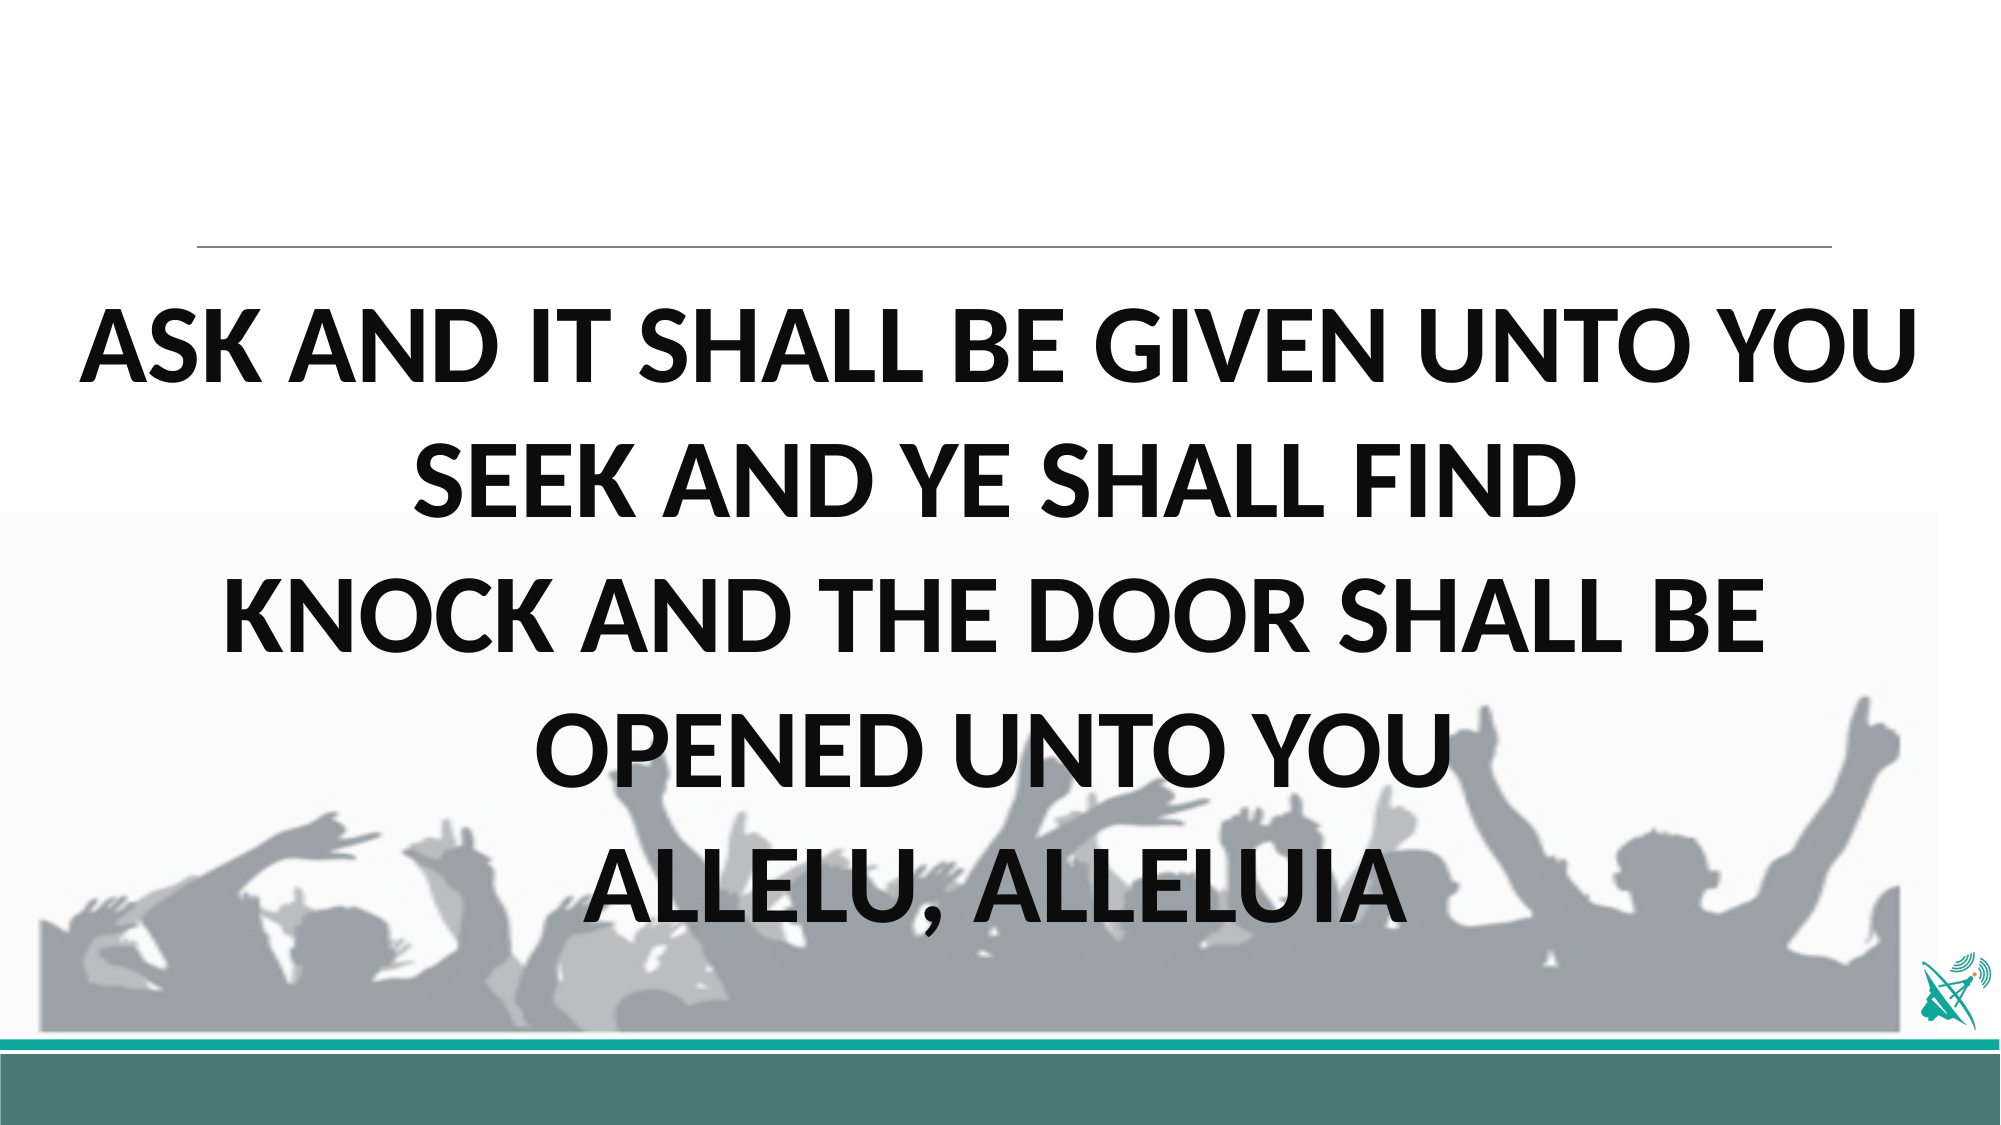

# ASK AND IT SHALL BE GIVEN UNTO YOU SEEK AND YE SHALL FIND KNOCK AND THE DOOR SHALL BE OPENED UNTO YOU ALLELU, ALLELUIA